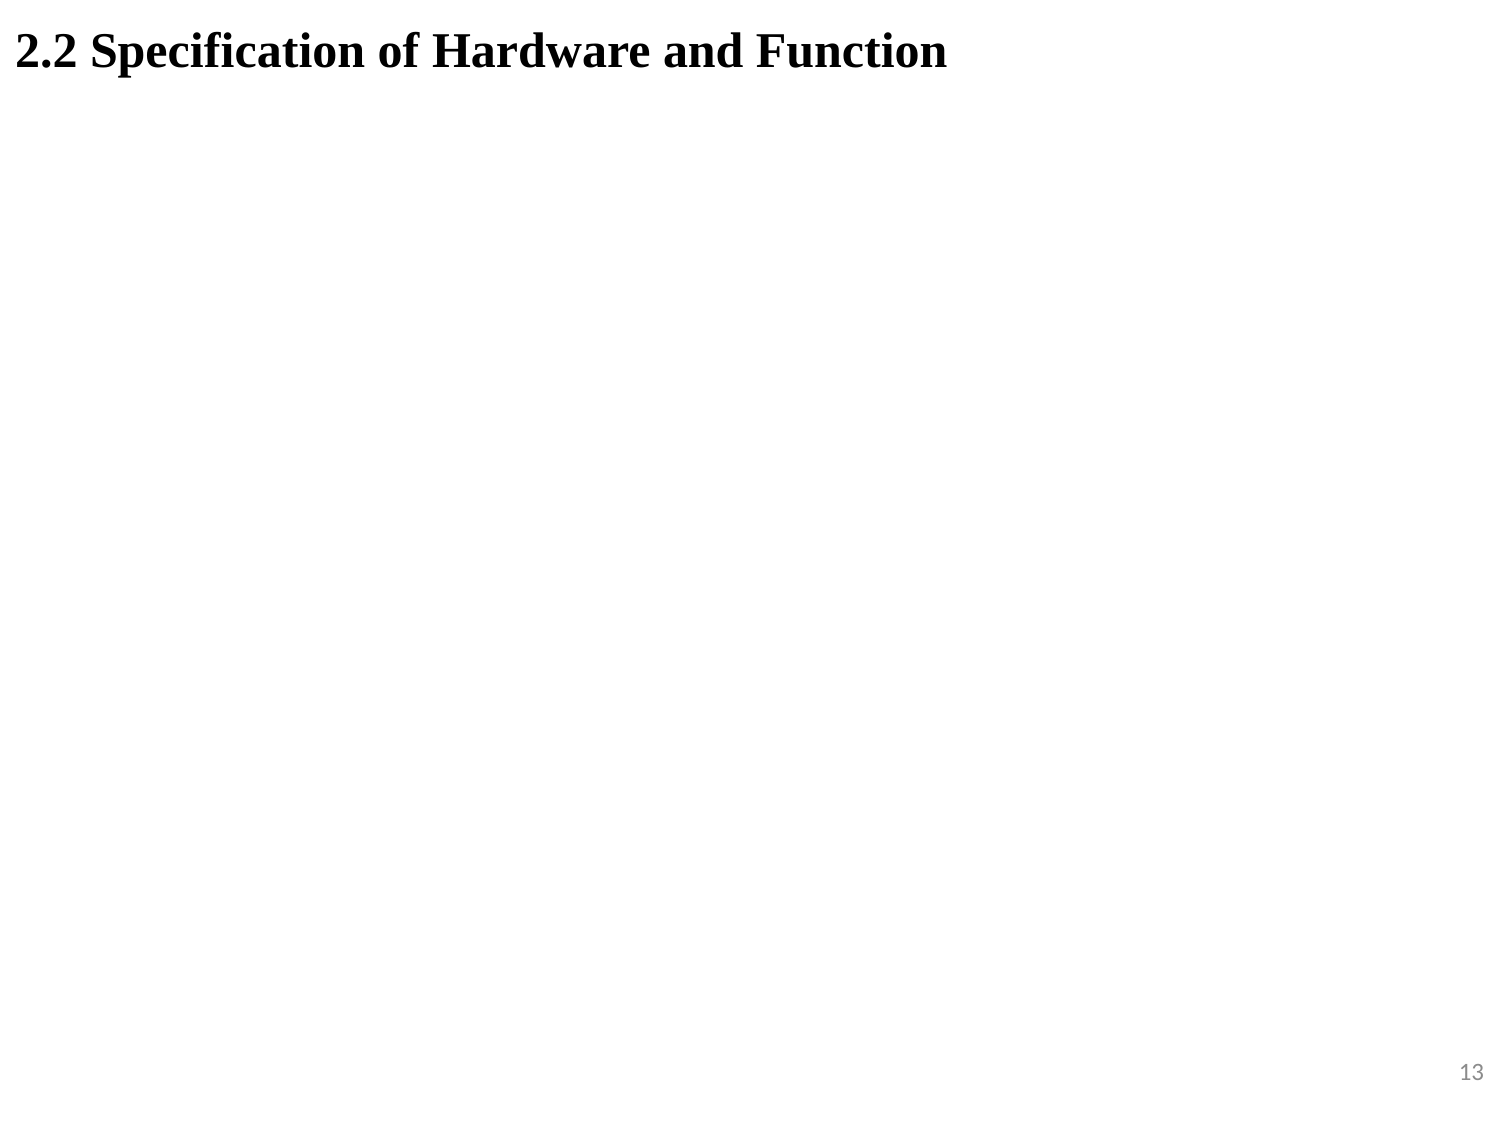

2.2 Specification of Hardware and Function
13